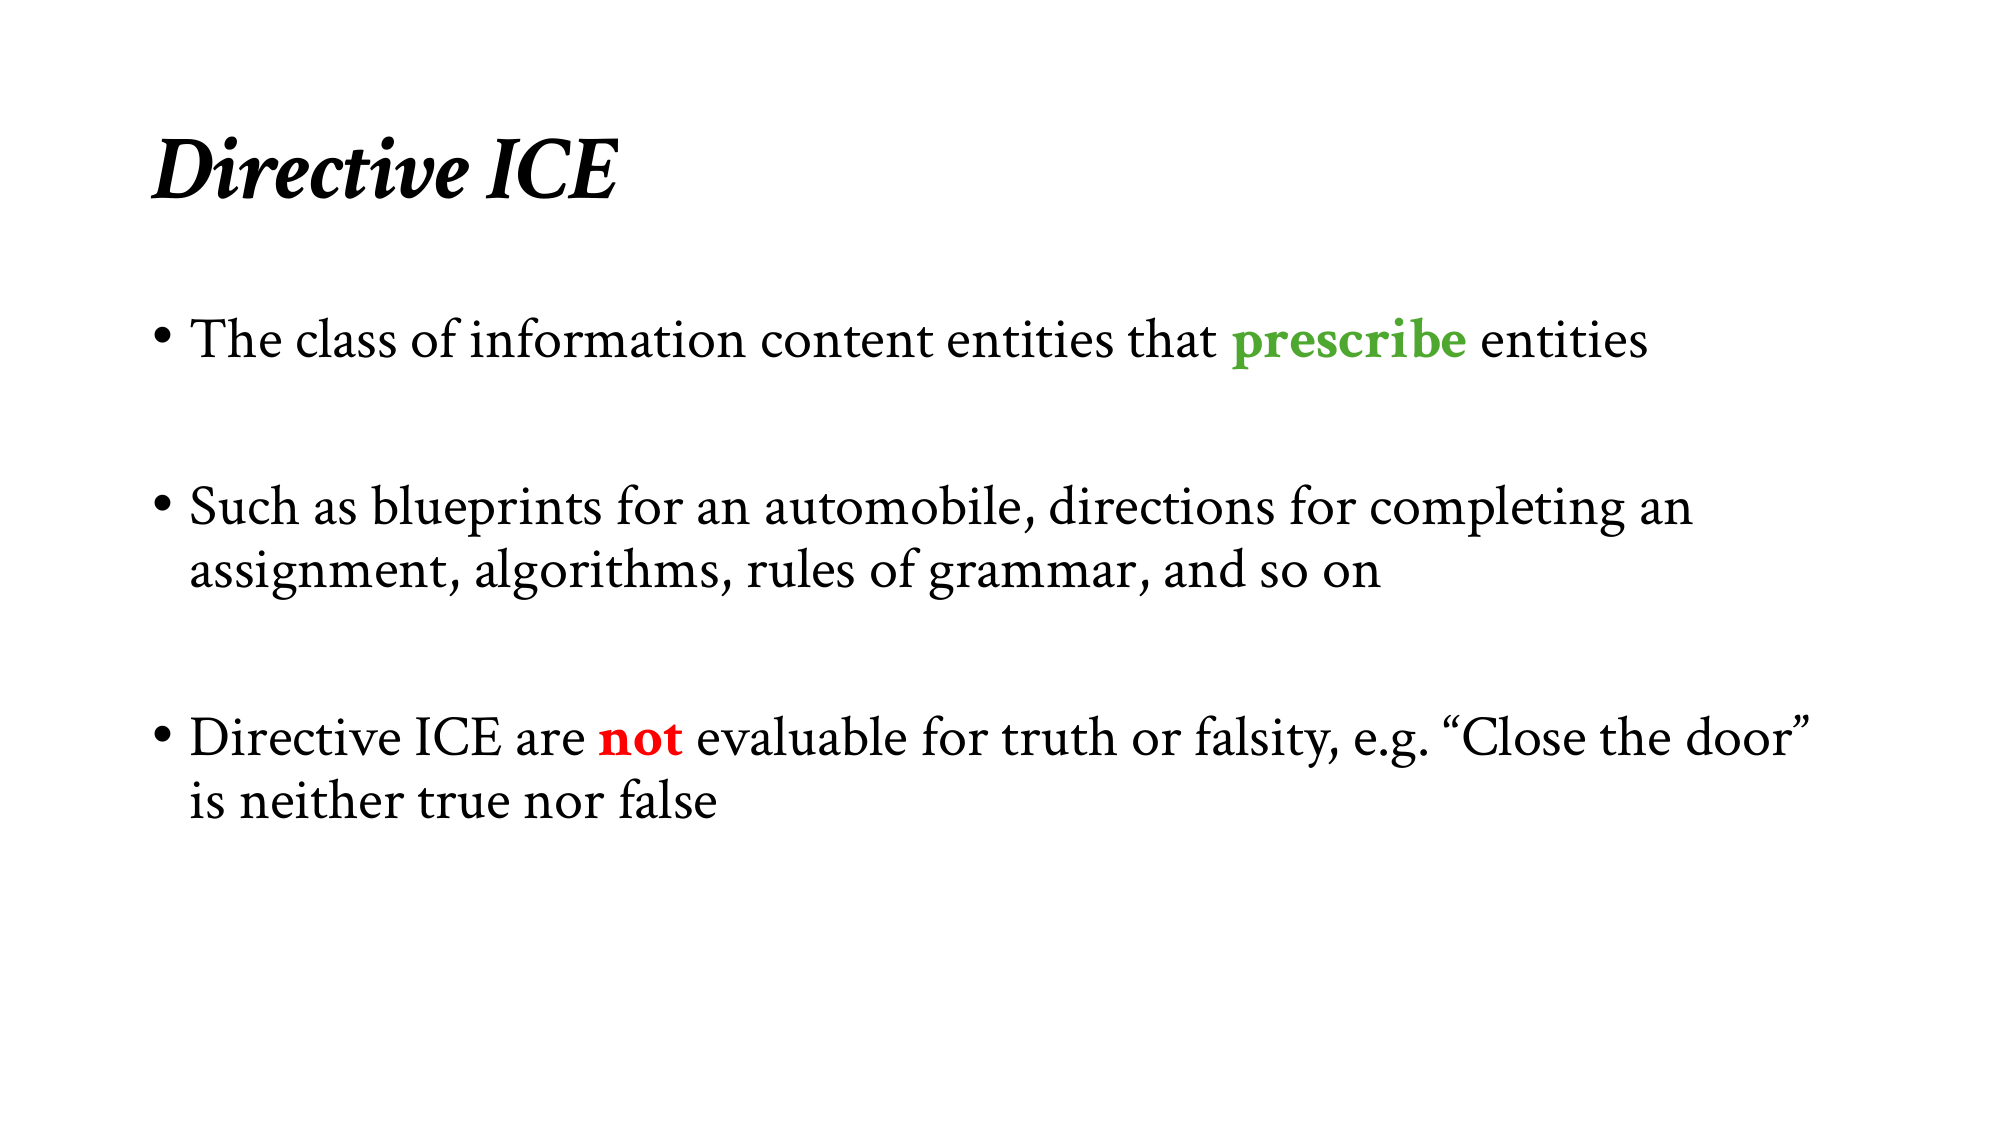

# Directive ICE
The class of information content entities that prescribe entities

Such as blueprints for an automobile, directions for completing an assignment, algorithms, rules of grammar, and so on

Directive ICE are not evaluable for truth or falsity, e.g. “Close the door” is neither true nor false